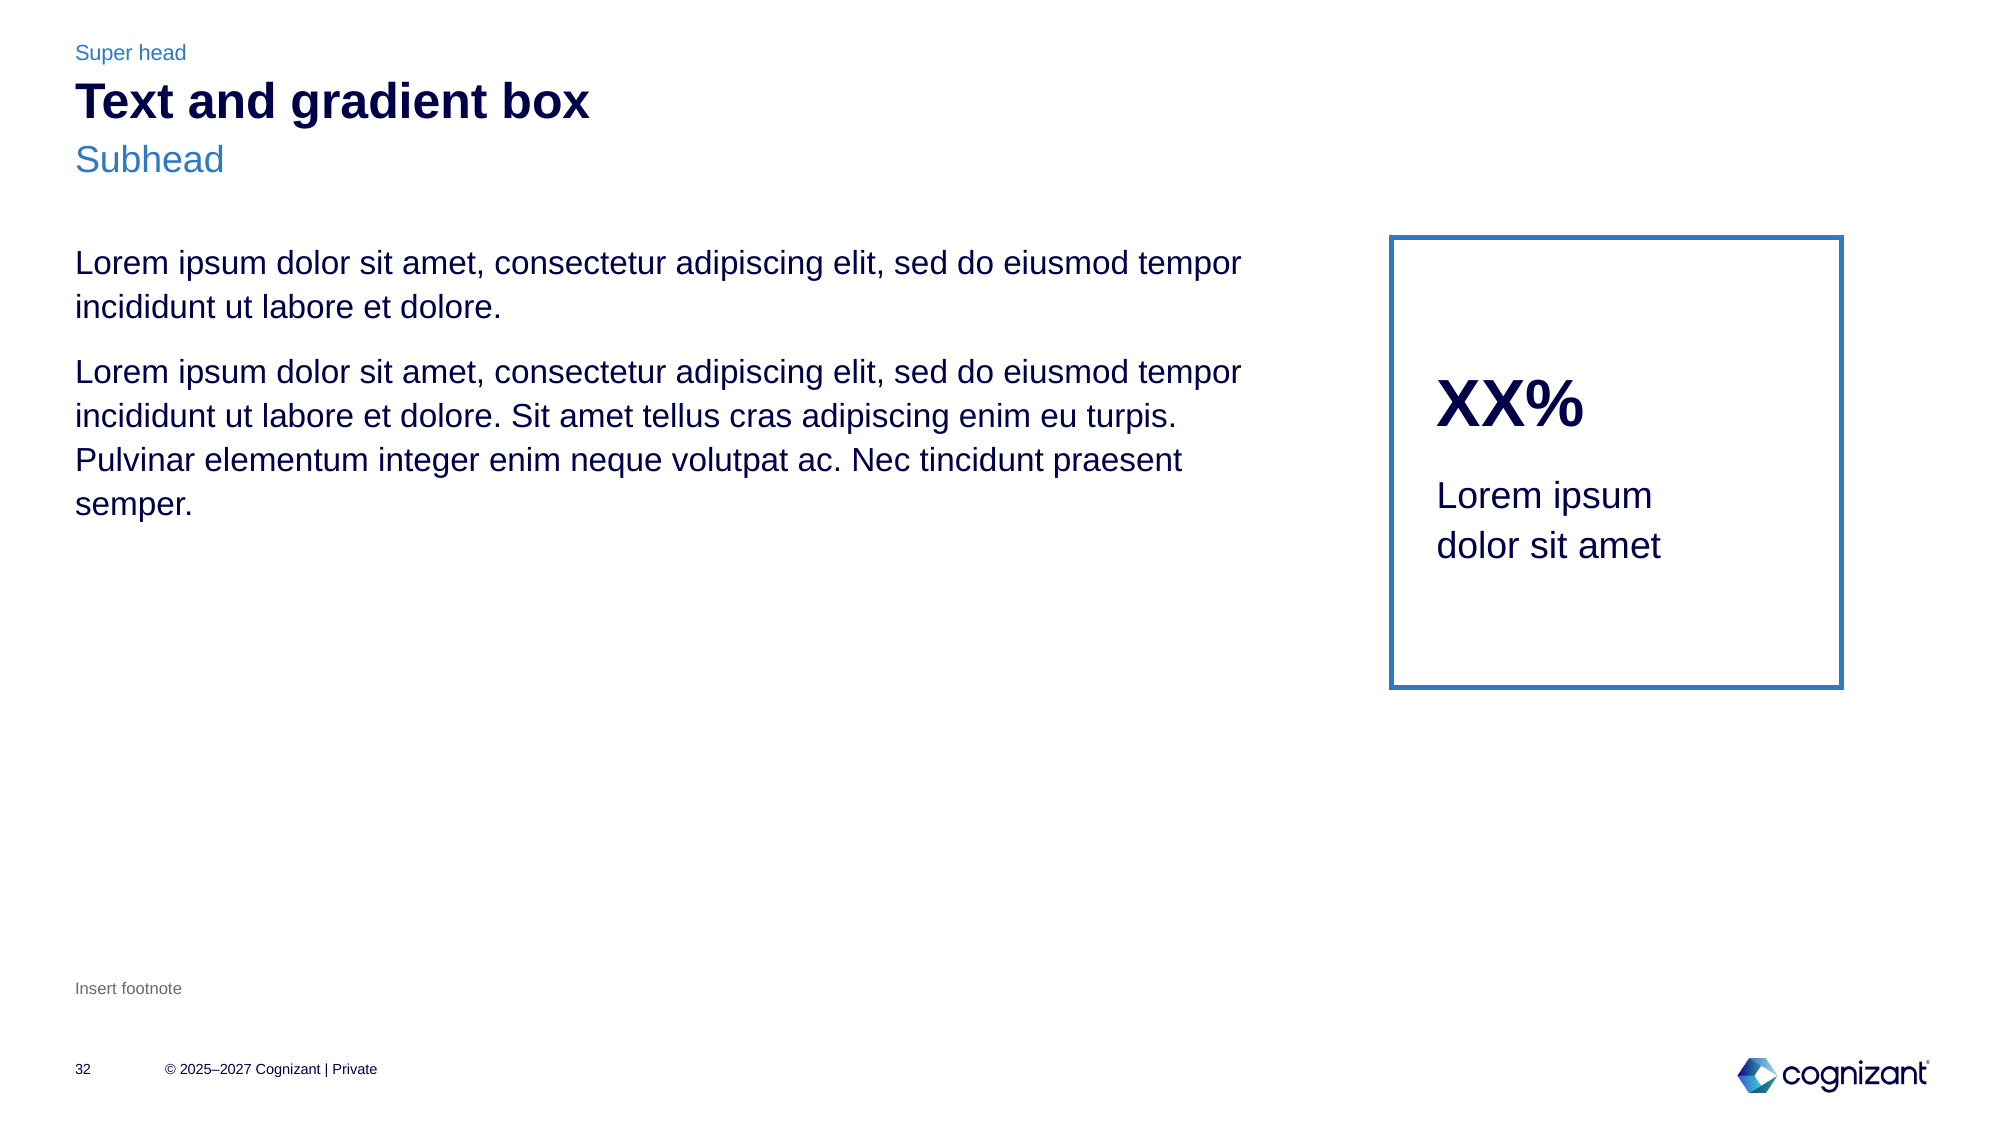

Super head
# Text and gradient box
Subhead
Lorem ipsum dolor sit amet, consectetur adipiscing elit, sed do eiusmod tempor incididunt ut labore et dolore.
Lorem ipsum dolor sit amet, consectetur adipiscing elit, sed do eiusmod tempor incididunt ut labore et dolore. Sit amet tellus cras adipiscing enim eu turpis. Pulvinar elementum integer enim neque volutpat ac. Nec tincidunt praesent semper.

XX%

Lorem ipsum
dolor sit amet
Insert footnote
32
© 2025–2027 Cognizant | Private